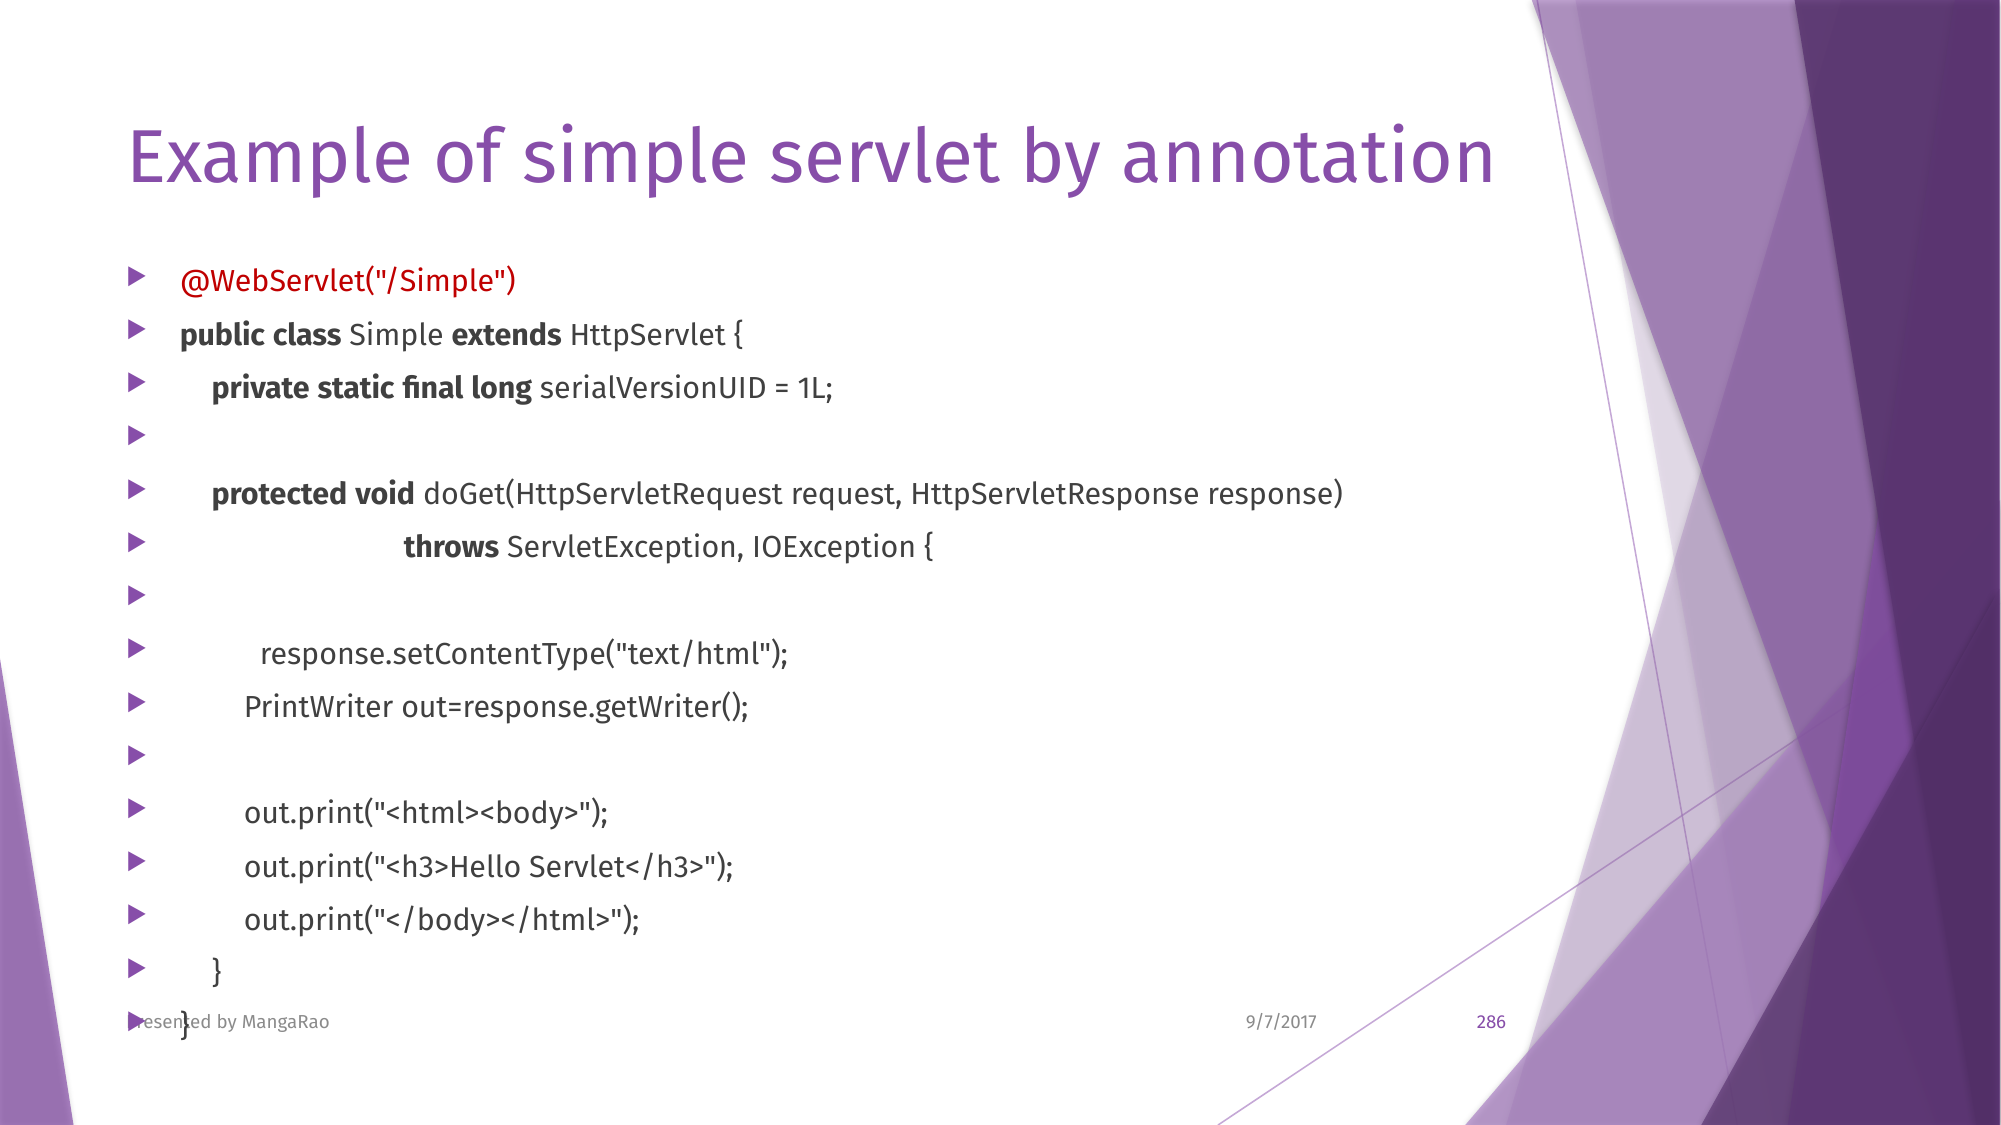

# Example of simple servlet by annotation
@WebServlet("/Simple")
public class Simple extends HttpServlet {
    private static final long serialVersionUID = 1L;

    protected void doGet(HttpServletRequest request, HttpServletResponse response)
                            throws ServletException, IOException {

          response.setContentType("text/html");
        PrintWriter out=response.getWriter();

        out.print("<html><body>");
        out.print("<h3>Hello Servlet</h3>");
        out.print("</body></html>");
    }
}

Presented by MangaRao
9/7/2017
286